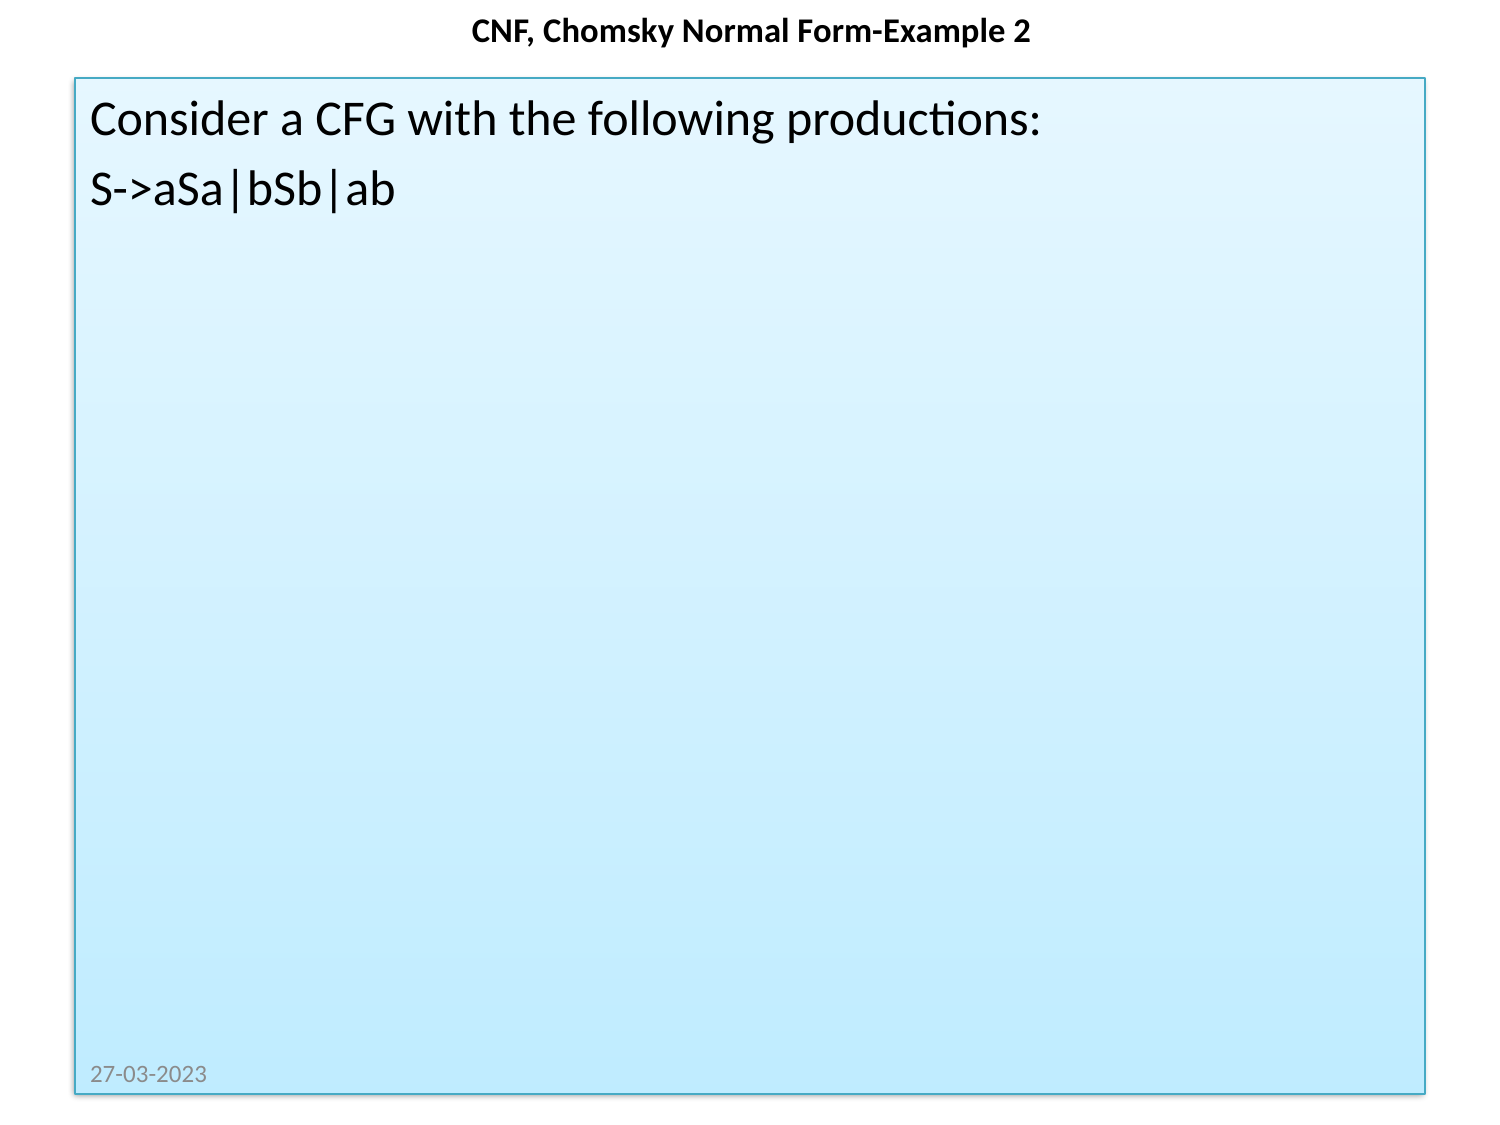

# CNF, Chomsky Normal Form-Example 2
Consider a CFG with the following productions:
S->aSa|bSb|ab

27-03-2023
9